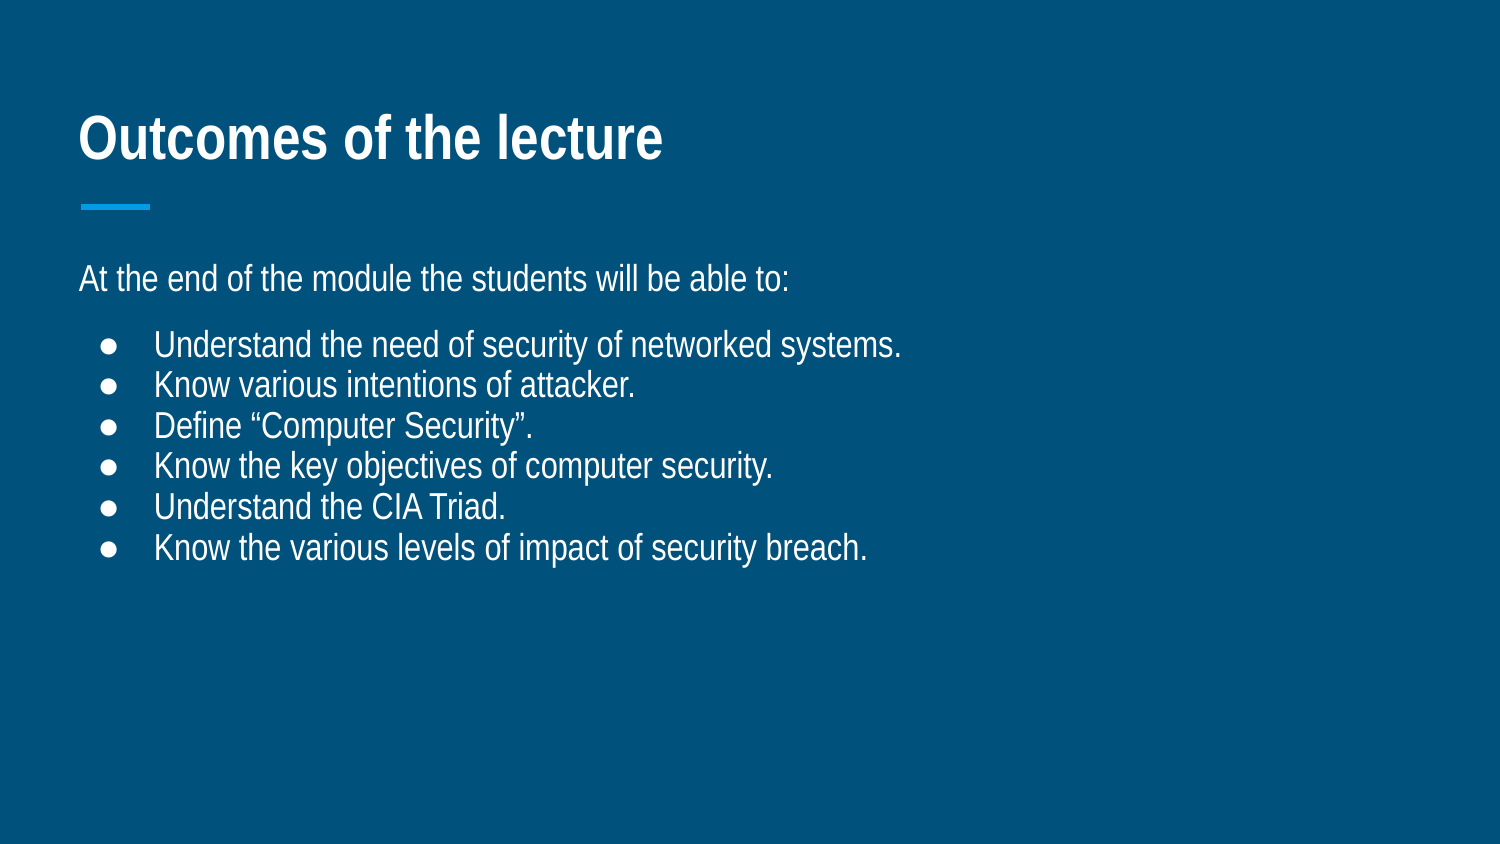

# Outcomes of the lecture
At the end of the module the students will be able to:
Understand the need of security of networked systems.
Know various intentions of attacker.
Define “Computer Security”.
Know the key objectives of computer security.
Understand the CIA Triad.
Know the various levels of impact of security breach.